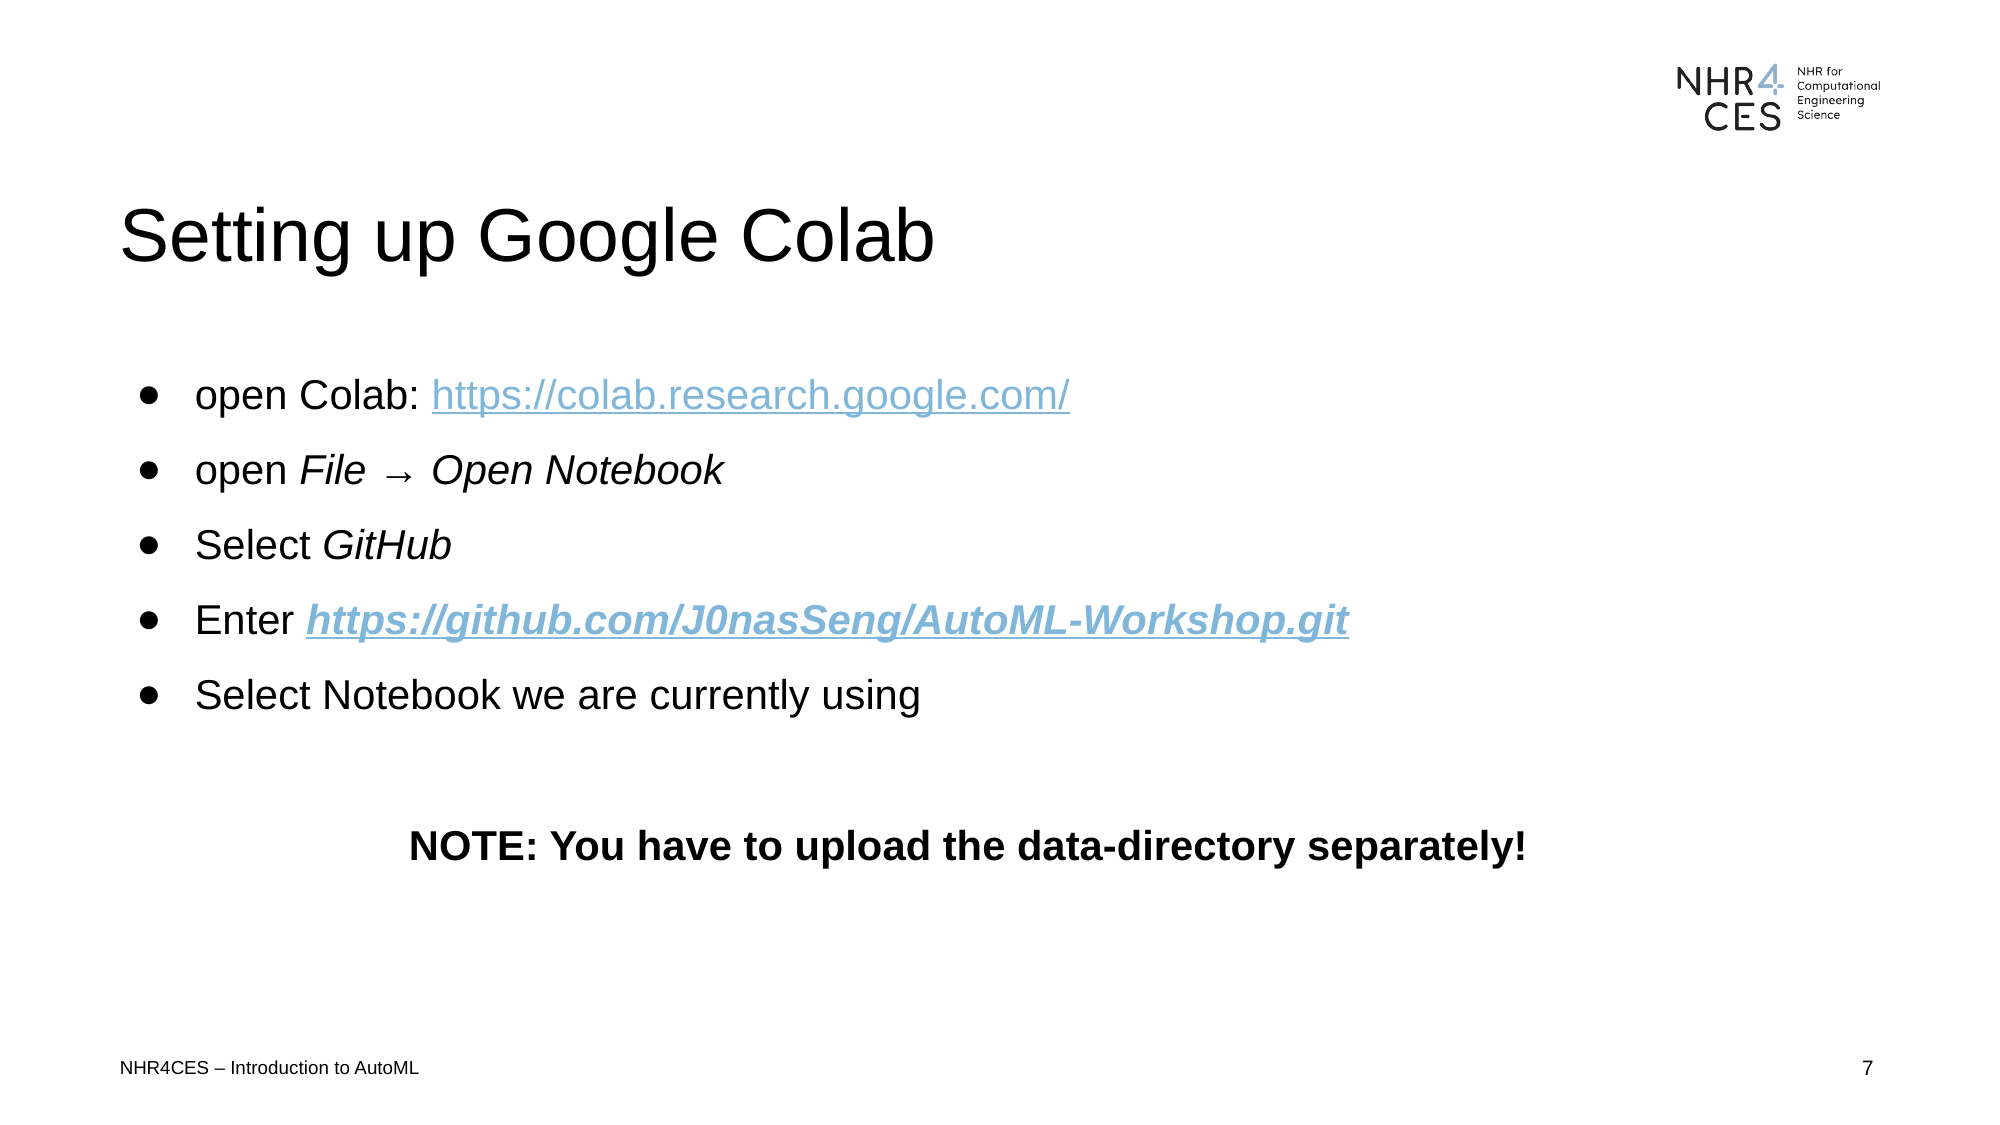

#
Setting up Google Colab
open Colab: https://colab.research.google.com/
open File → Open Notebook
Select GitHub
Enter https://github.com/J0nasSeng/AutoML-Workshop.git
Select Notebook we are currently using
NOTE: You have to upload the data-directory separately!